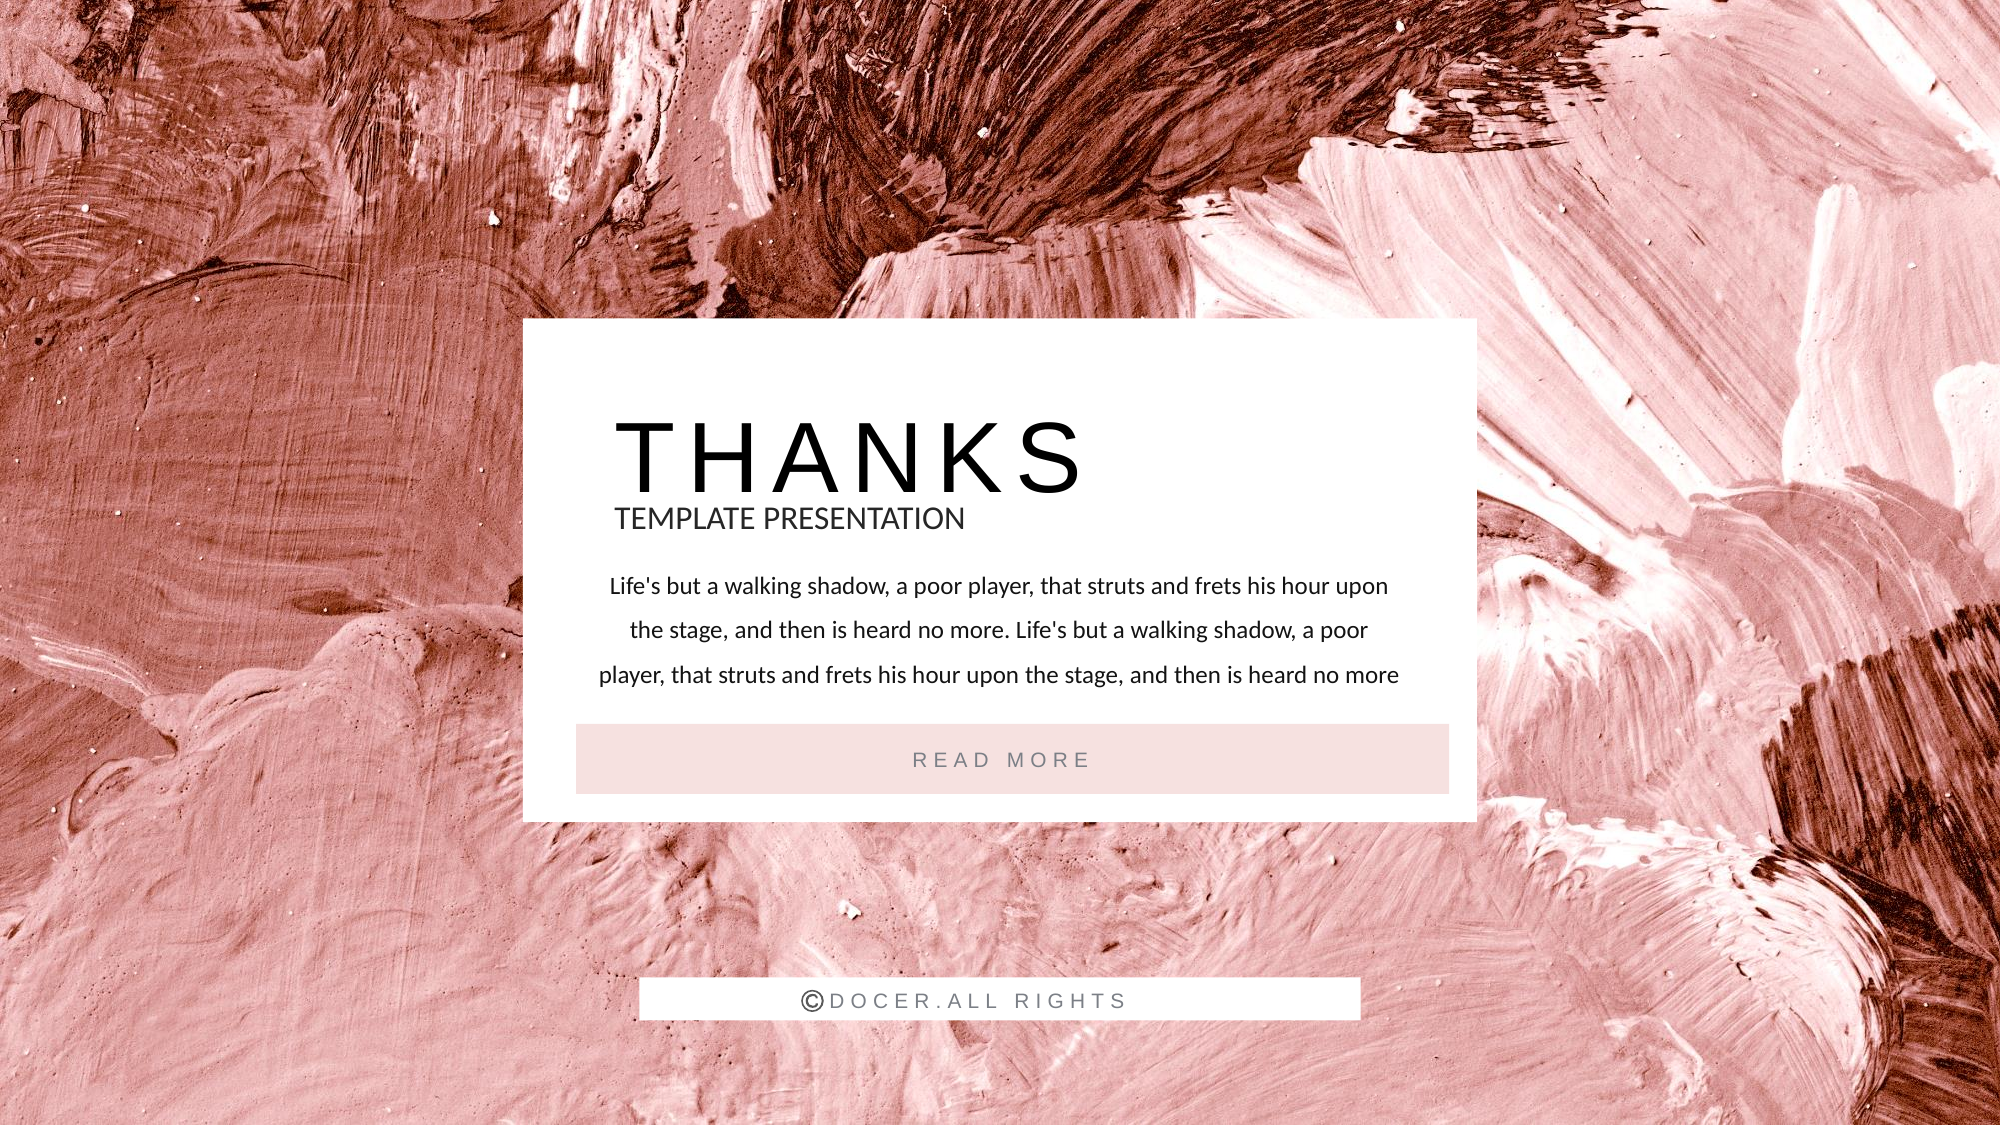

THANKS
TEMPLATE PRESENTATION
Life's but a walking shadow, a poor player, that struts and frets his hour upon the stage, and then is heard no more. Life's but a walking shadow, a poor player, that struts and frets his hour upon the stage, and then is heard no more

READ MORE

DOCER.ALL RIGHTS